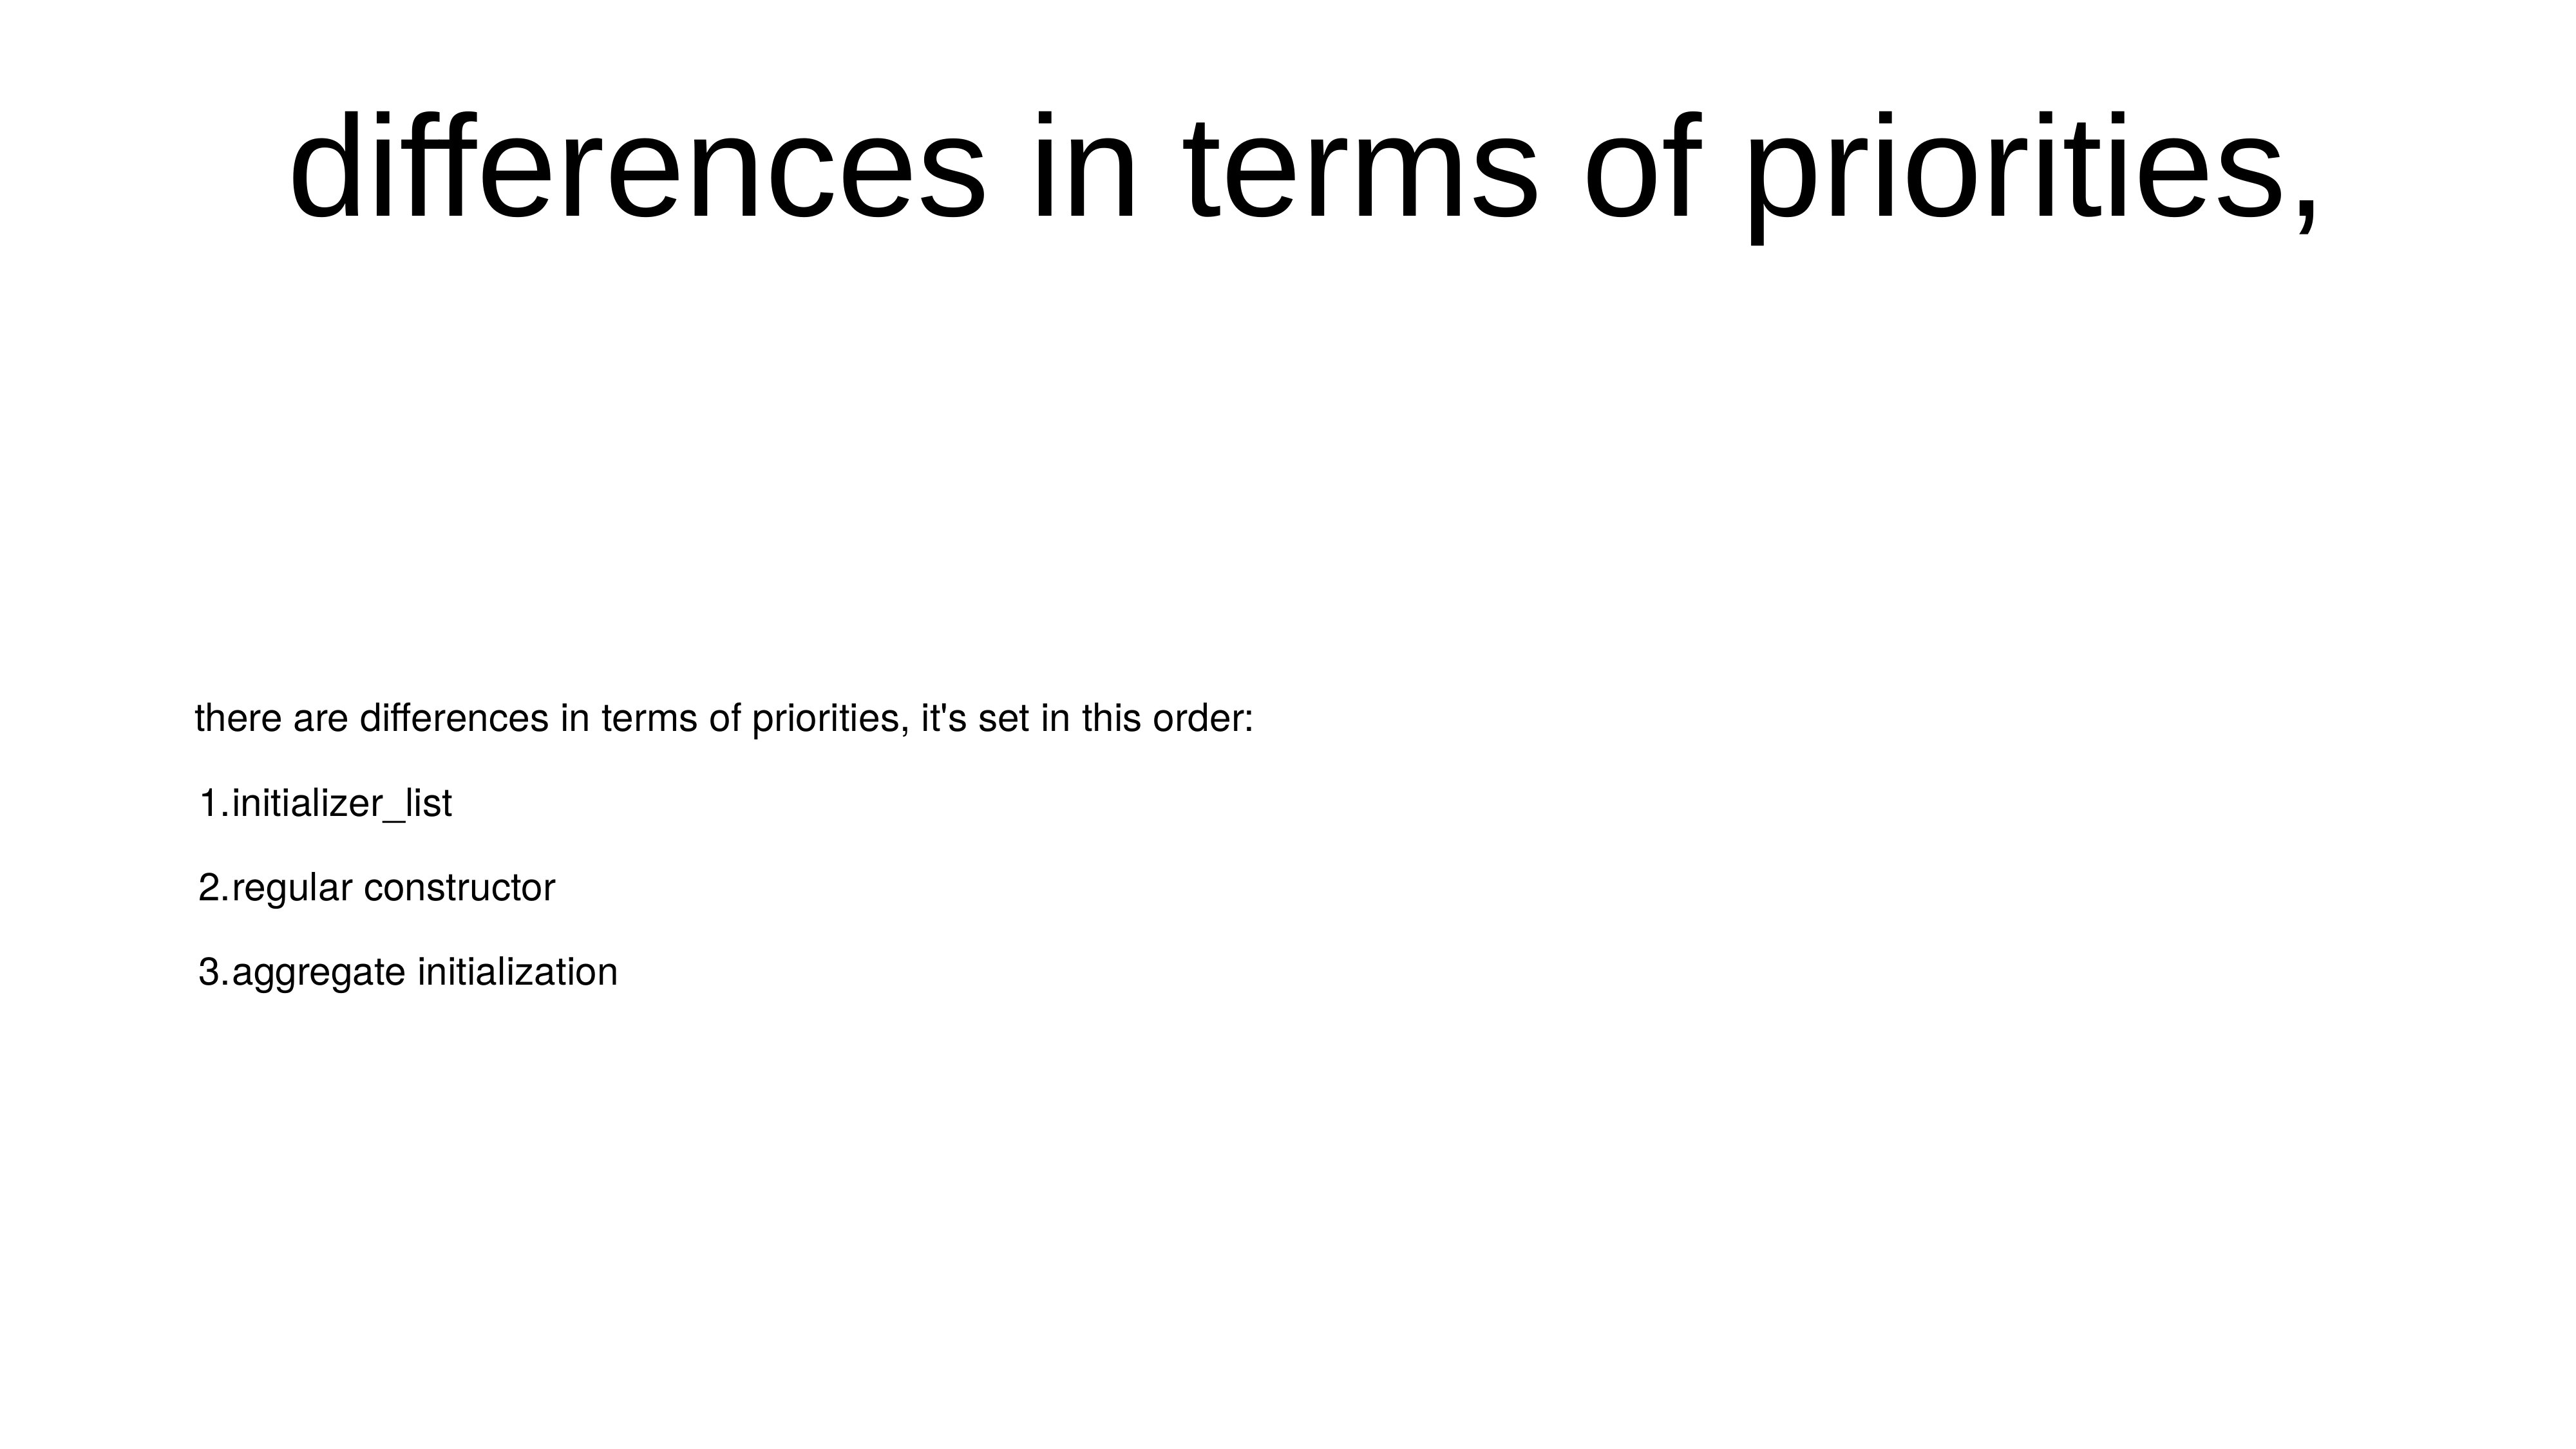

# differences in terms of priorities,
 there are differences in terms of priorities, it's set in this order:
initializer_list
regular constructor
aggregate initialization